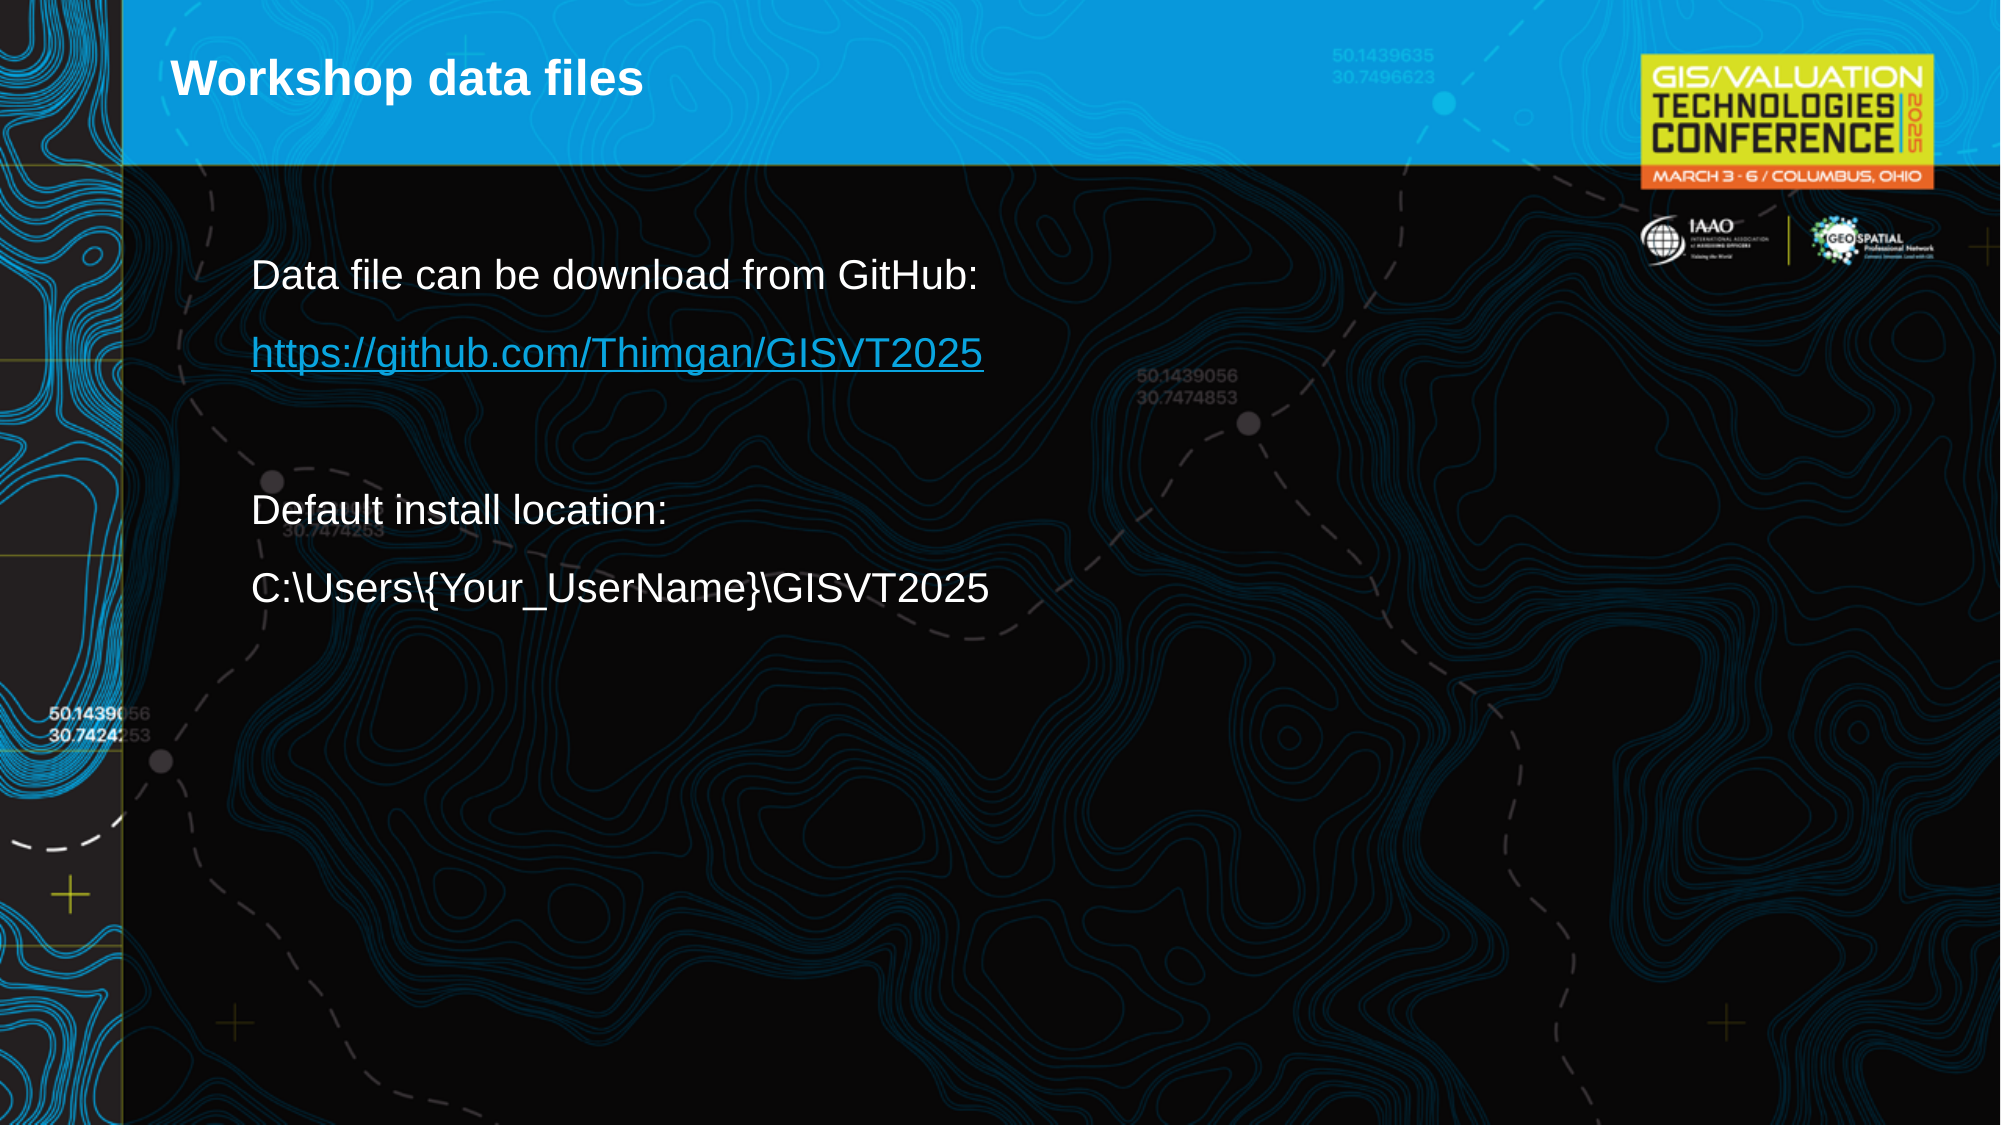

Workshop data files

Data file can be download from GitHub:
https://github.com/Thimgan/GISVT2025

Default install location:
C:\Users\{Your_UserName}\GISVT2025